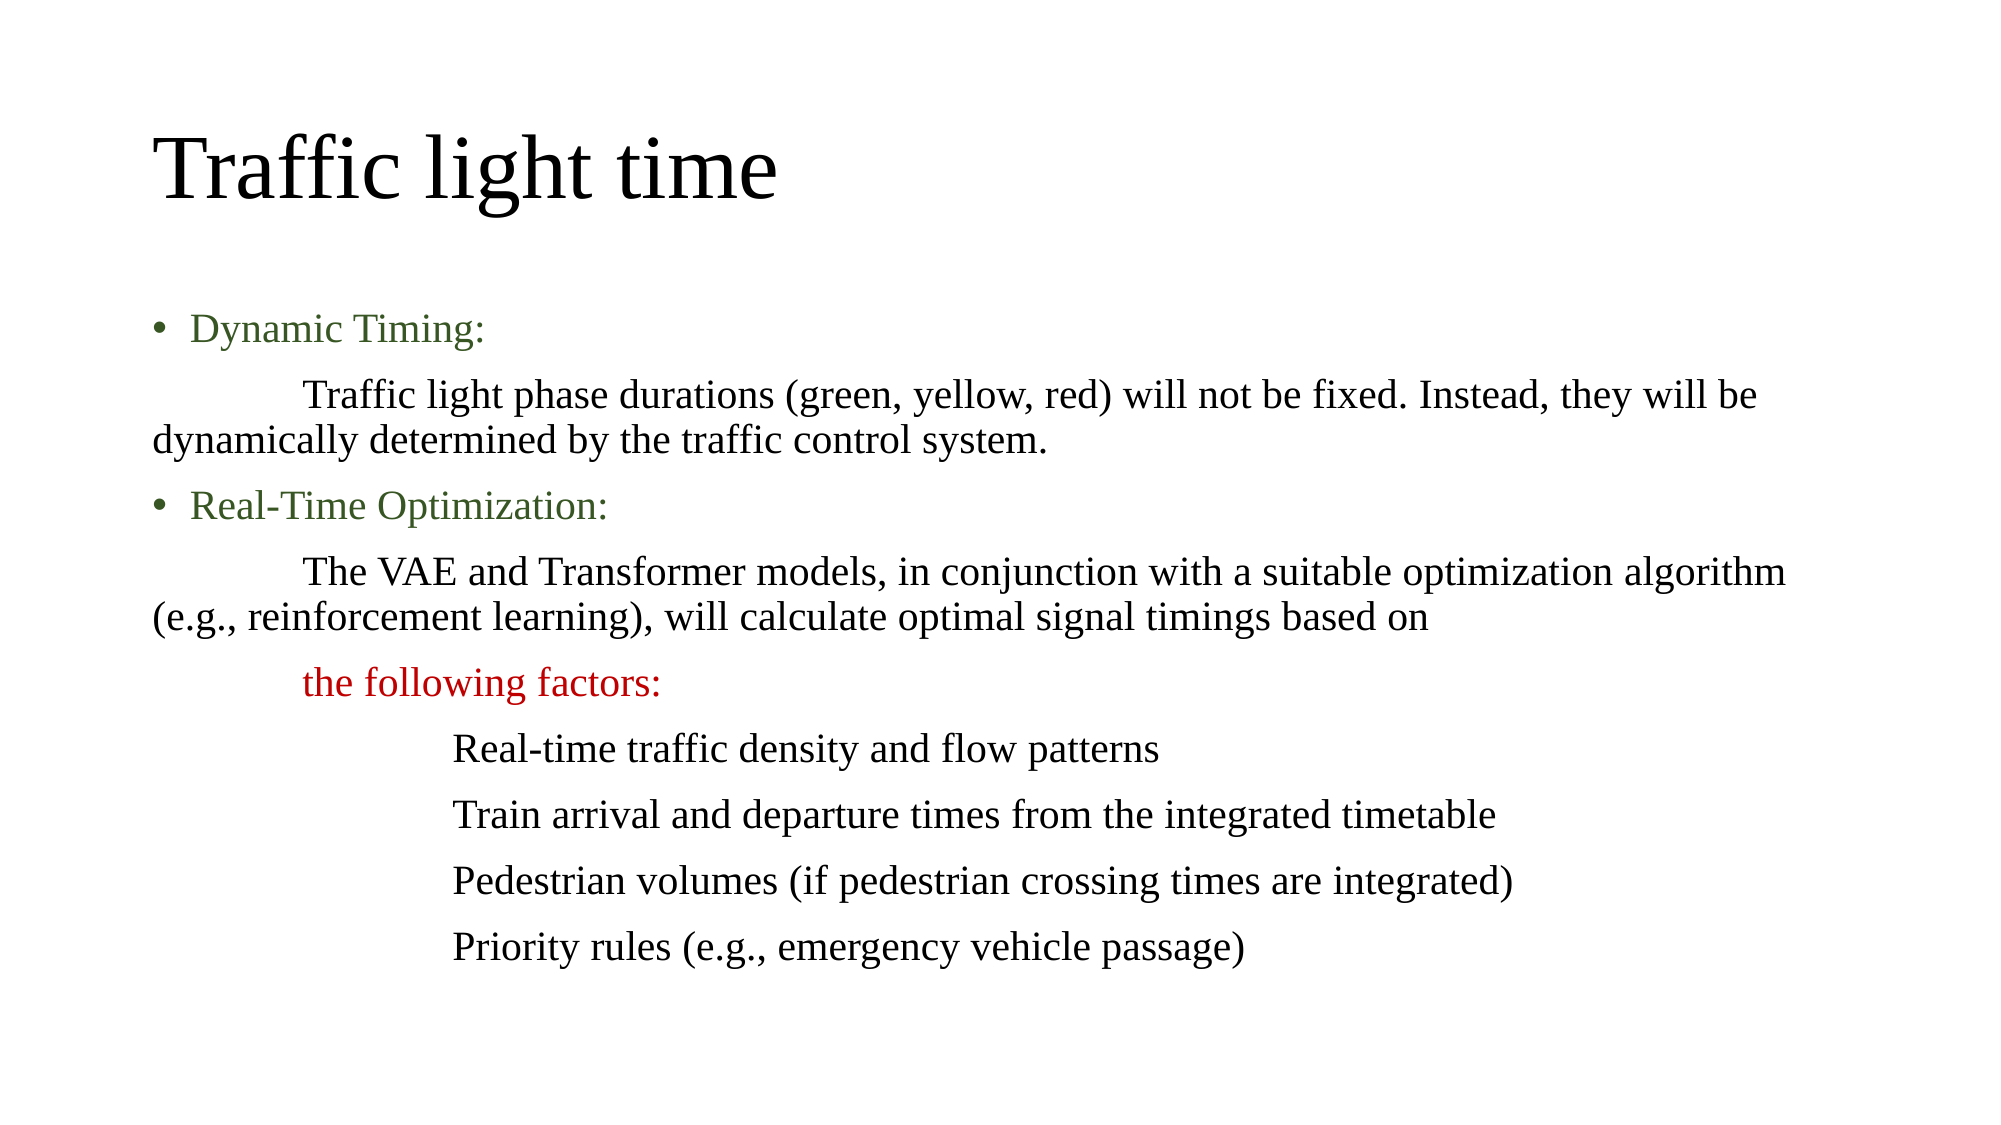

# Traffic light time
Dynamic Timing:
	Traffic light phase durations (green, yellow, red) will not be fixed. Instead, they will be dynamically determined by the traffic control system.
Real-Time Optimization:
	The VAE and Transformer models, in conjunction with a suitable optimization algorithm (e.g., reinforcement learning), will calculate optimal signal timings based on
	the following factors:
		Real-time traffic density and flow patterns
		Train arrival and departure times from the integrated timetable
		Pedestrian volumes (if pedestrian crossing times are integrated)
		Priority rules (e.g., emergency vehicle passage)